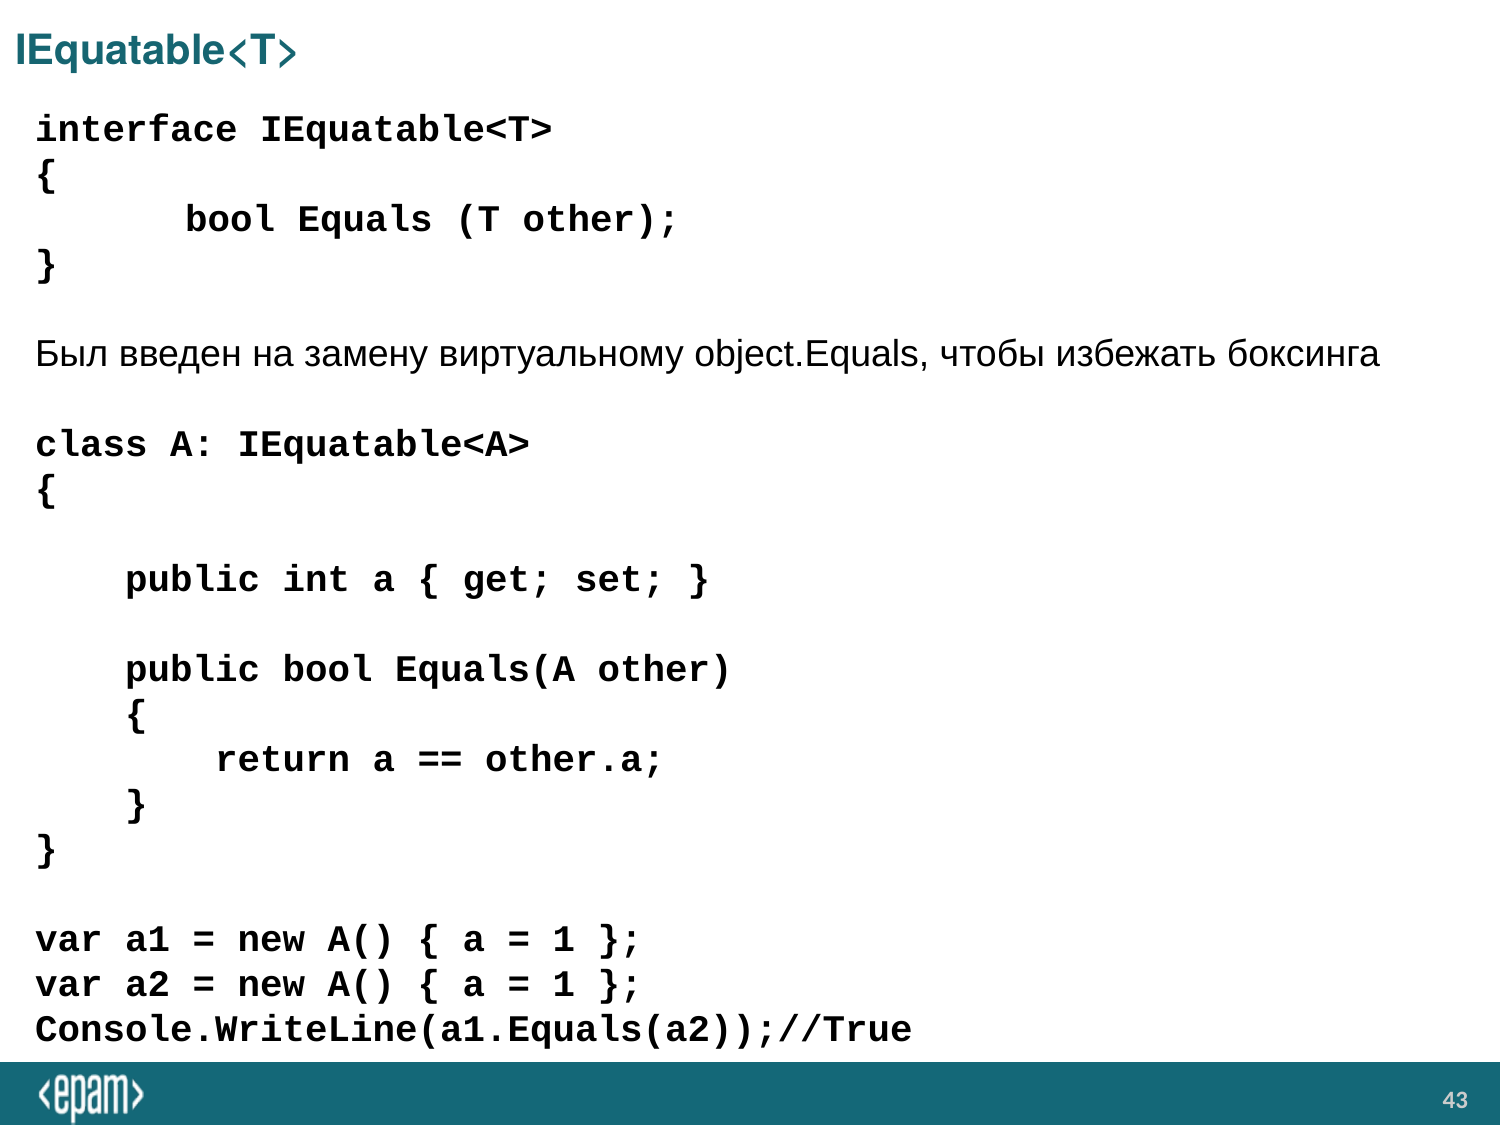

# IEquatable<T>
interface IEquatable<T>
{
	bool Equals (T other);
}
Был введен на замену виртуальному object.Equals, чтобы избежать боксинга
class A: IEquatable<A>
{

    public int a { get; set; }

    public bool Equals(A other)
    {
        return a == other.a;
    }
}

var a1 = new A() { a = 1 };
var a2 = new A() { a = 1 };
Console.WriteLine(a1.Equals(a2));//True